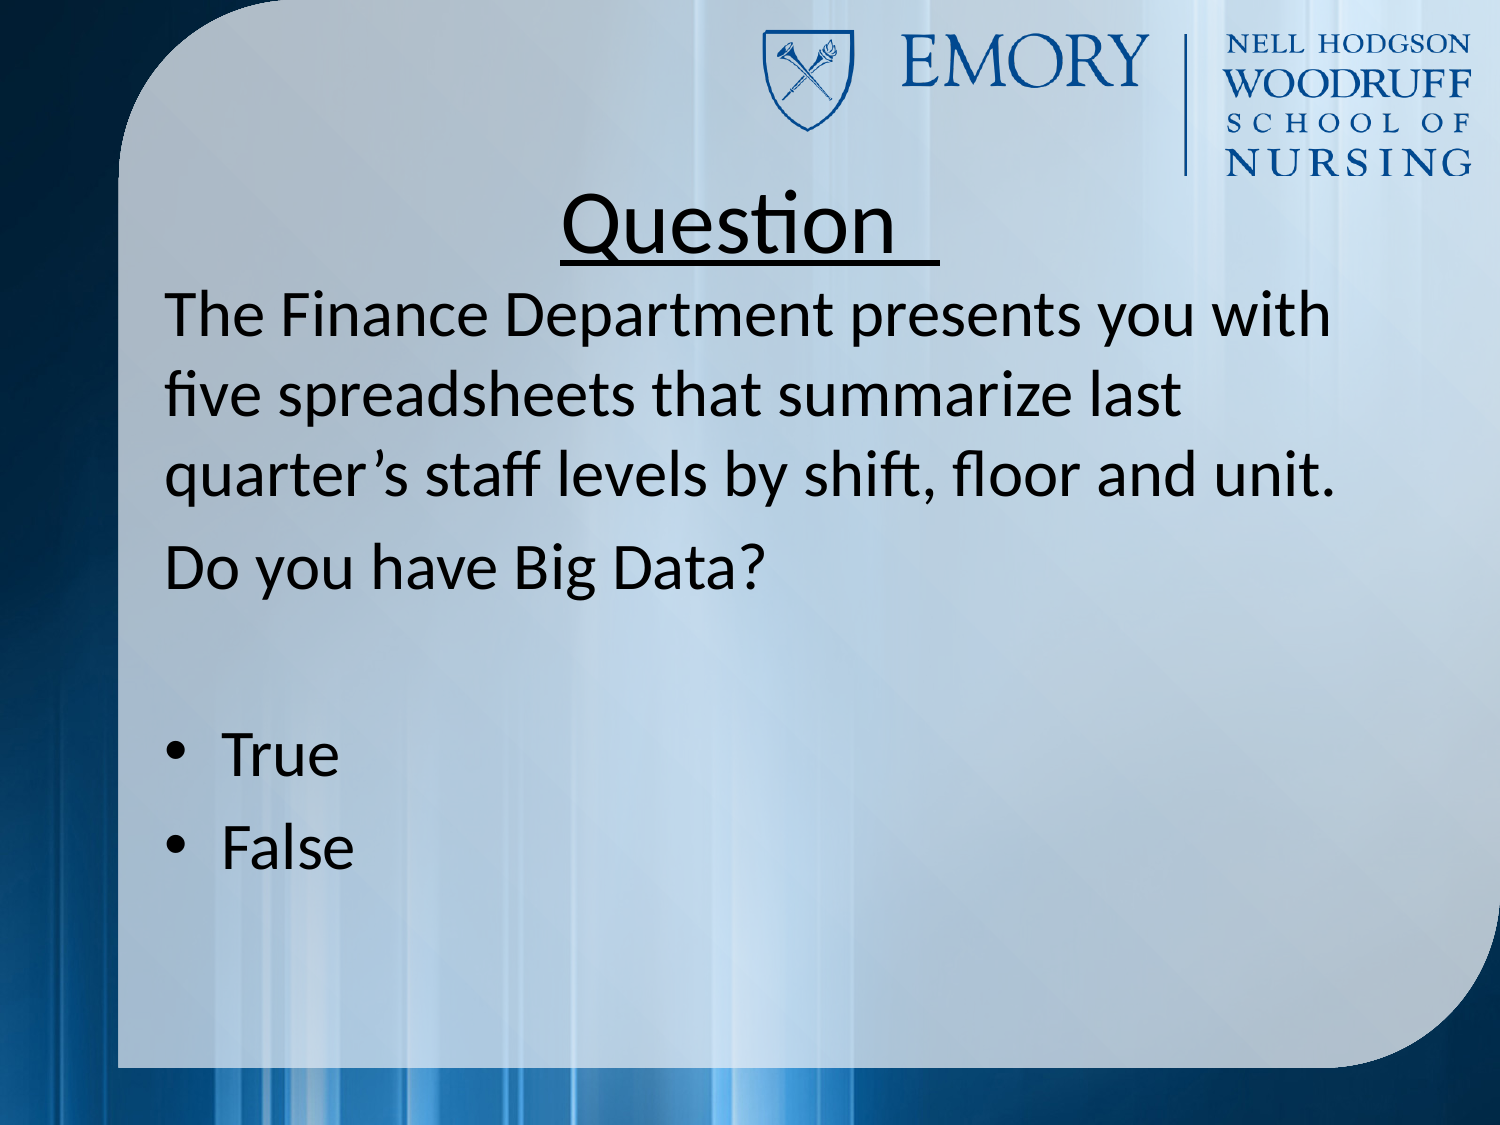

# Question
The Finance Department presents you with five spreadsheets that summarize last quarter’s staff levels by shift, floor and unit.
Do you have Big Data?

True
False